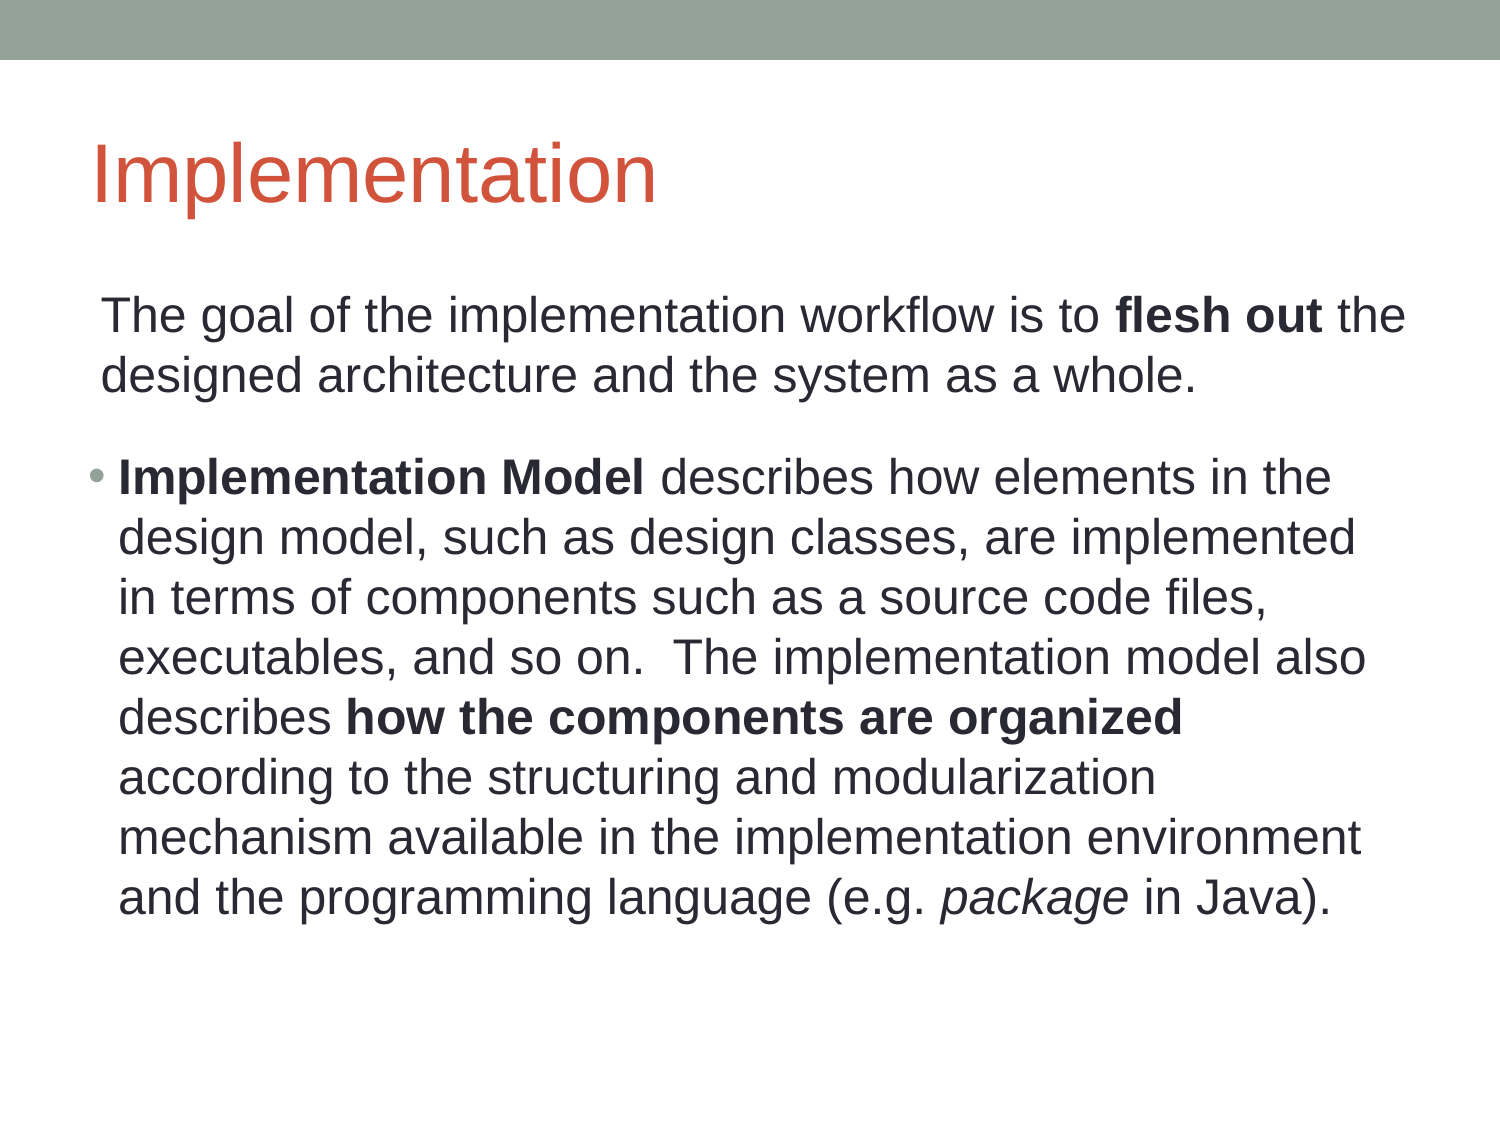

# Implementation
The goal of the implementation workflow is to flesh out the designed architecture and the system as a whole.
Implementation Model describes how elements in the design model, such as design classes, are implemented in terms of components such as a source code files, executables, and so on.  The implementation model also describes how the components are organized according to the structuring and modularization mechanism available in the implementation environment and the programming language (e.g. package in Java).